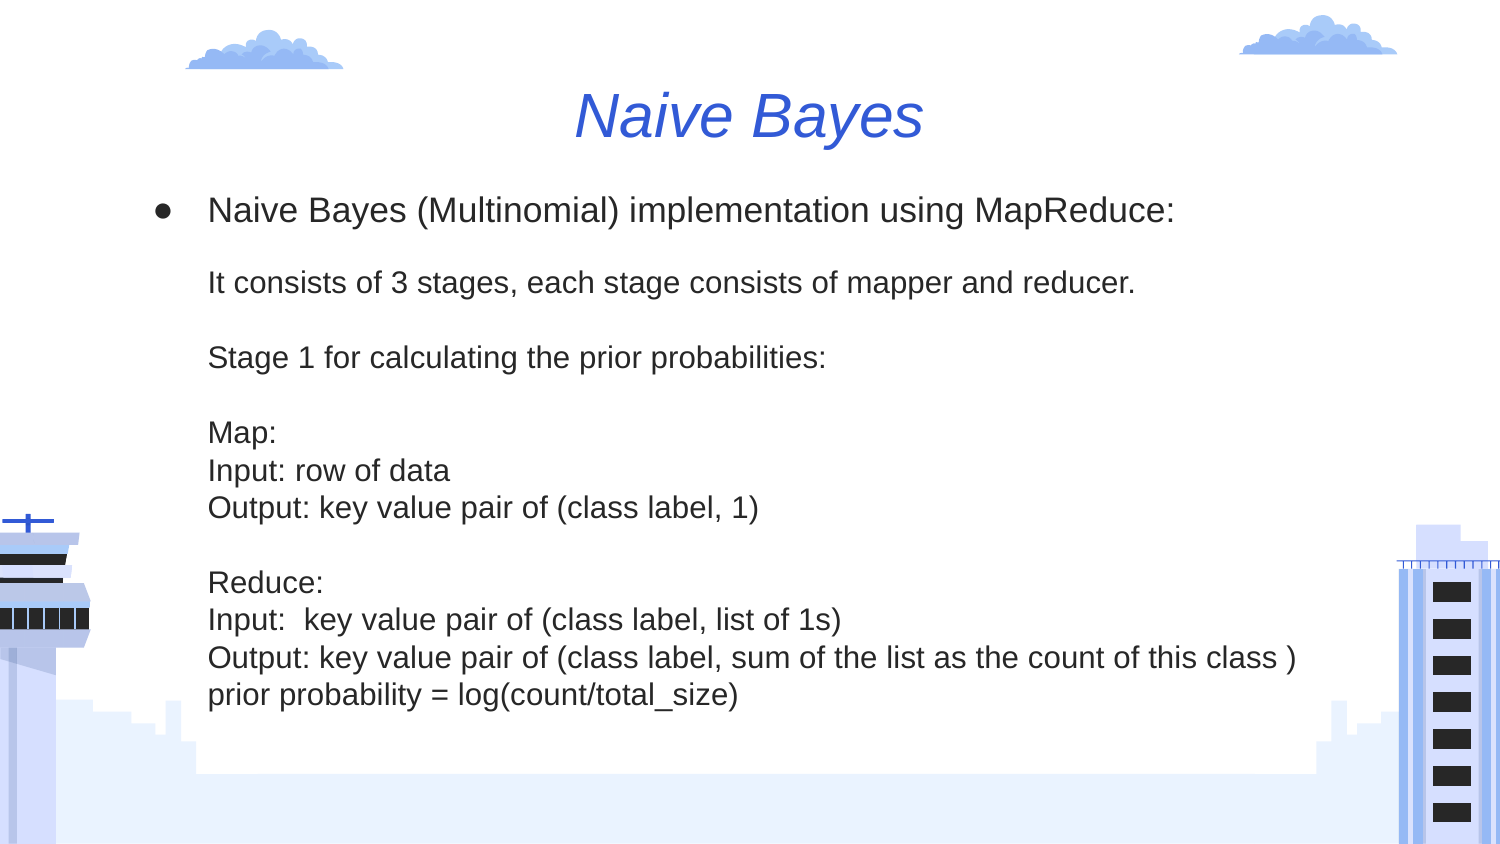

# Naive Bayes
Naive Bayes (Multinomial) implementation using MapReduce:

It consists of 3 stages, each stage consists of mapper and reducer.

Stage 1 for calculating the prior probabilities:

Map:
Input: row of data
Output: key value pair of (class label, 1)

Reduce:
Input:  key value pair of (class label, list of 1s)
Output: key value pair of (class label, sum of the list as the count of this class )
prior probability = log(count/total_size)